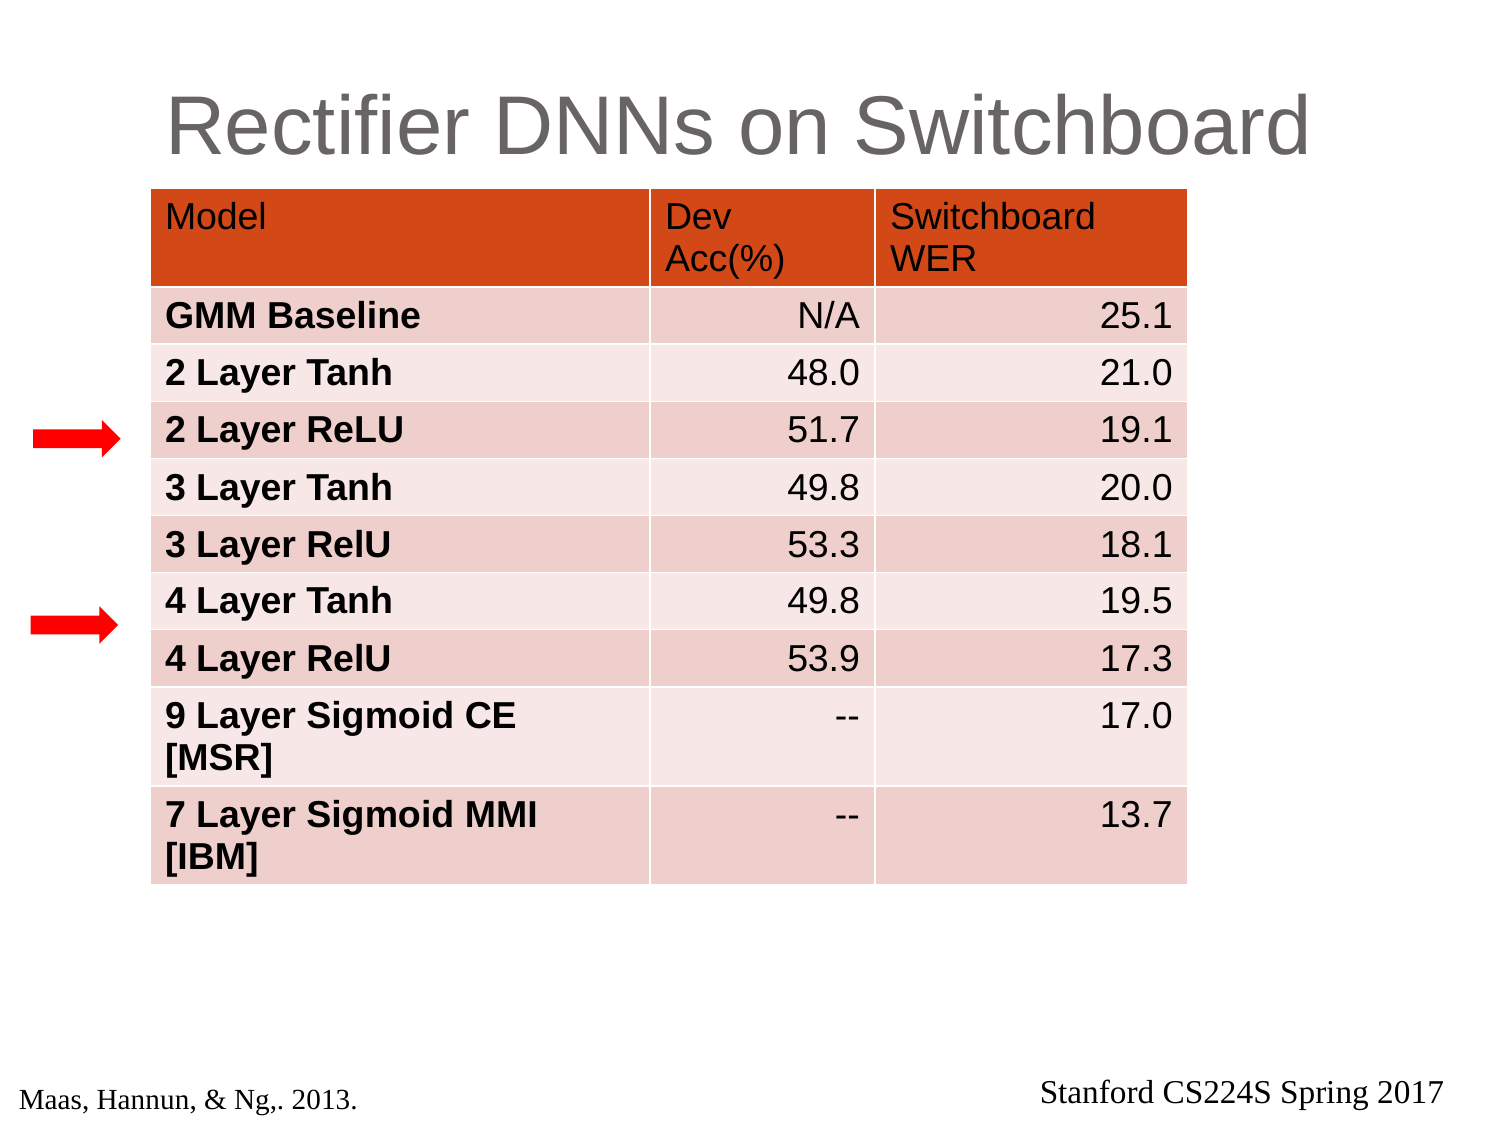

# Rectifier DNNs on Switchboard
| Model | Dev Acc(%) | Switchboard WER |
| --- | --- | --- |
| GMM Baseline | N/A | 25.1 |
| 2 Layer Tanh | 48.0 | 21.0 |
| 2 Layer ReLU | 51.7 | 19.1 |
| 3 Layer Tanh | 49.8 | 20.0 |
| 3 Layer RelU | 53.3 | 18.1 |
| 4 Layer Tanh | 49.8 | 19.5 |
| 4 Layer RelU | 53.9 | 17.3 |
| 9 Layer Sigmoid CE [MSR] | -- | 17.0 |
| 7 Layer Sigmoid MMI [IBM] | -- | 13.7 |

Maas, Hannun, & Ng,. 2013.